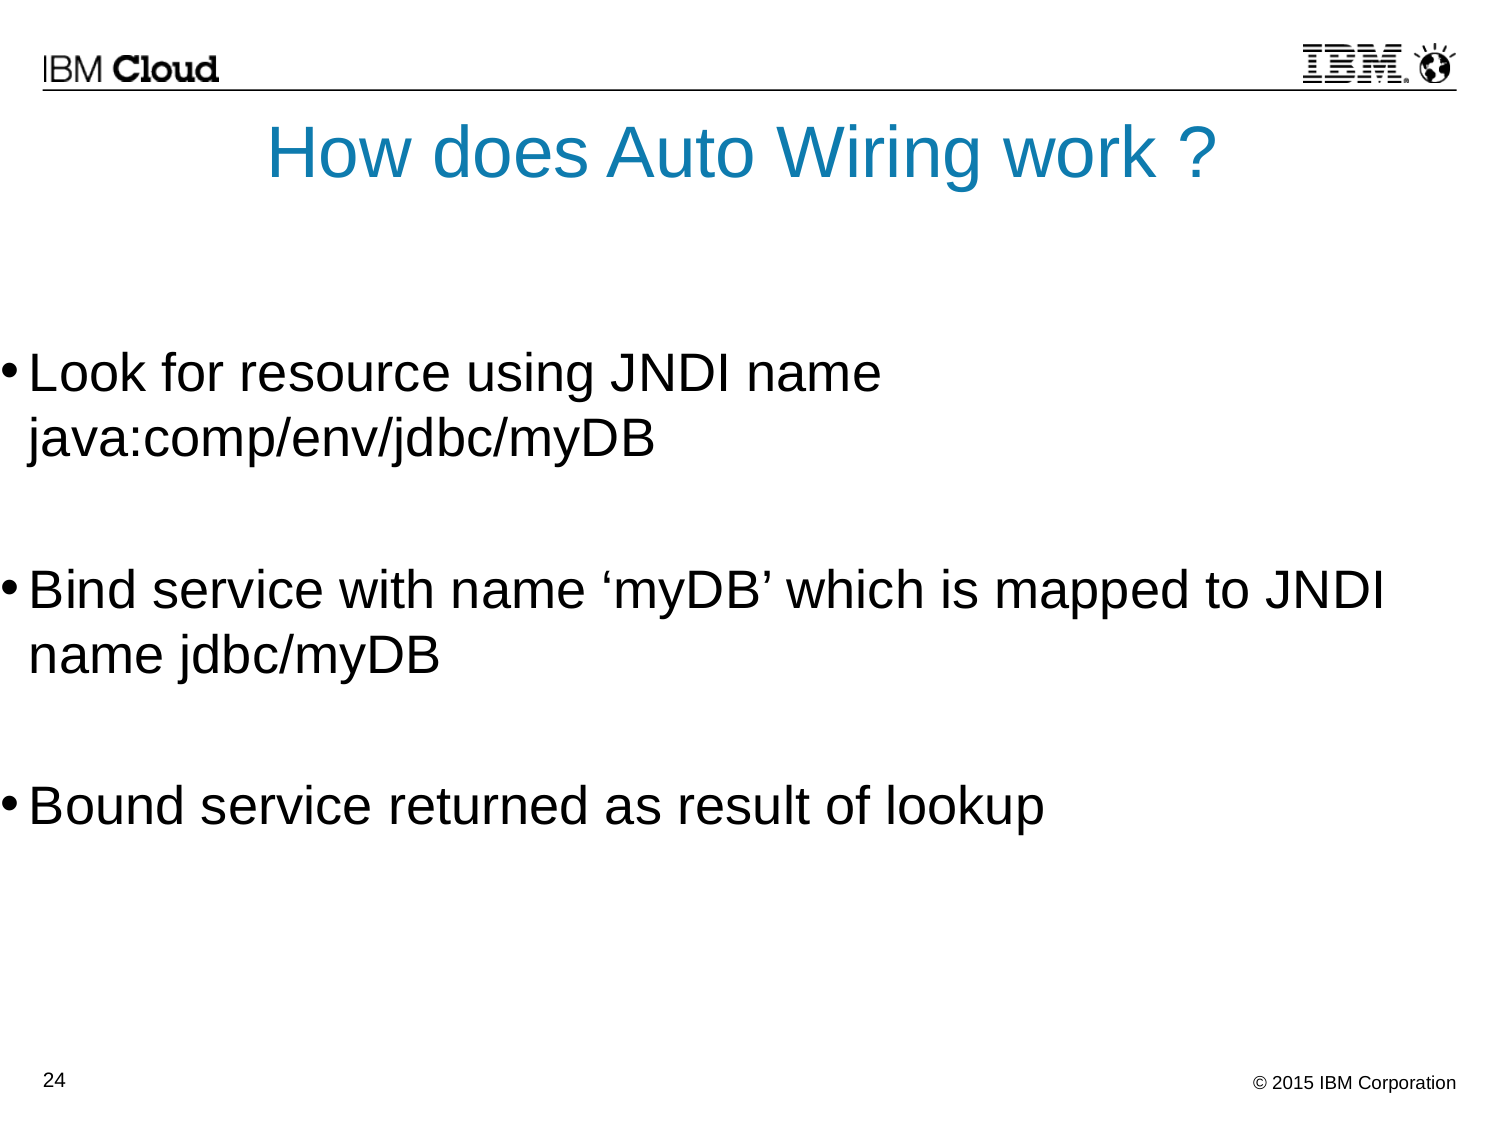

# How does Auto Wiring work ?
Look for resource using JNDI name java:comp/env/jdbc/myDB

Bind service with name ‘myDB’ which is mapped to JNDI name jdbc/myDB

Bound service returned as result of lookup